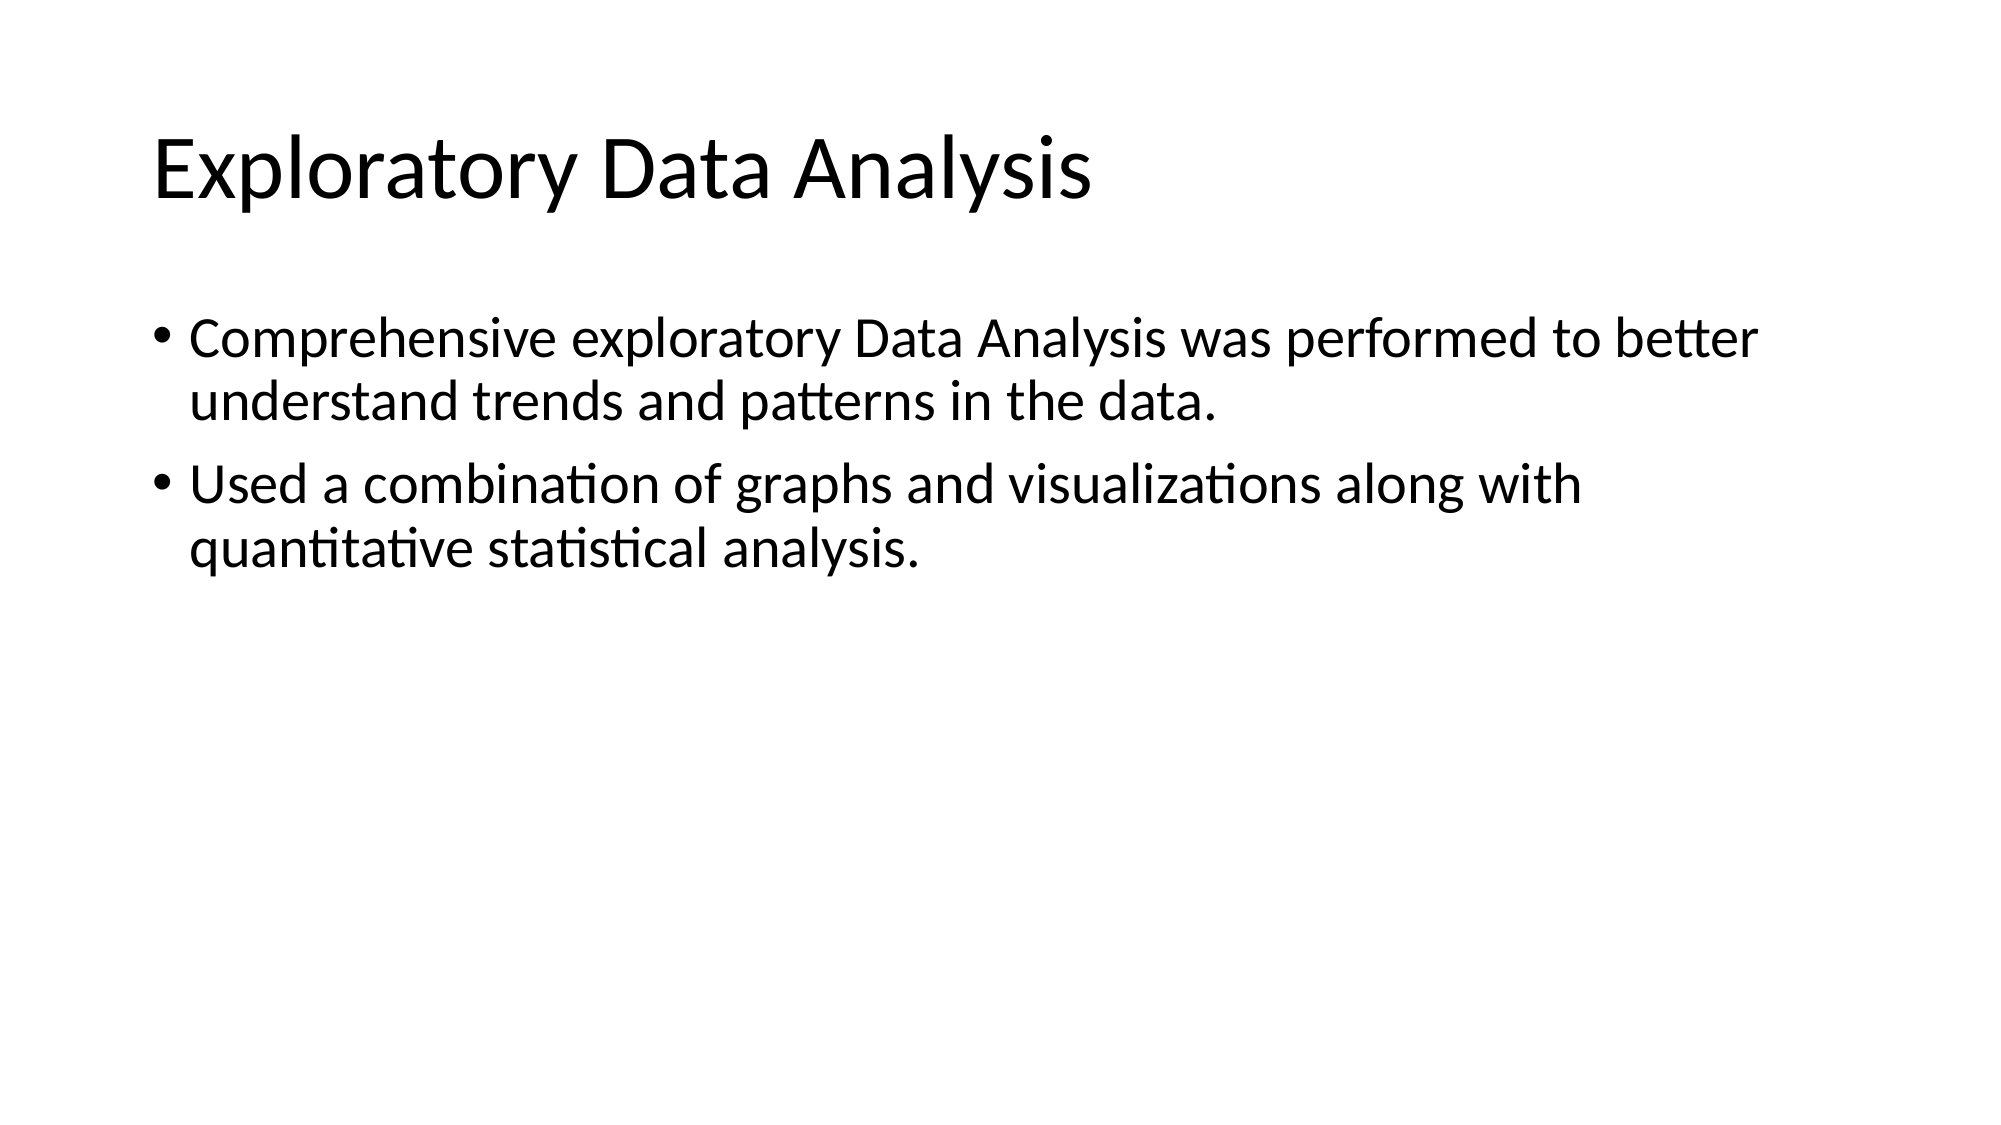

# Exploratory Data Analysis
Comprehensive exploratory Data Analysis was performed to better understand trends and patterns in the data.
Used a combination of graphs and visualizations along with quantitative statistical analysis.